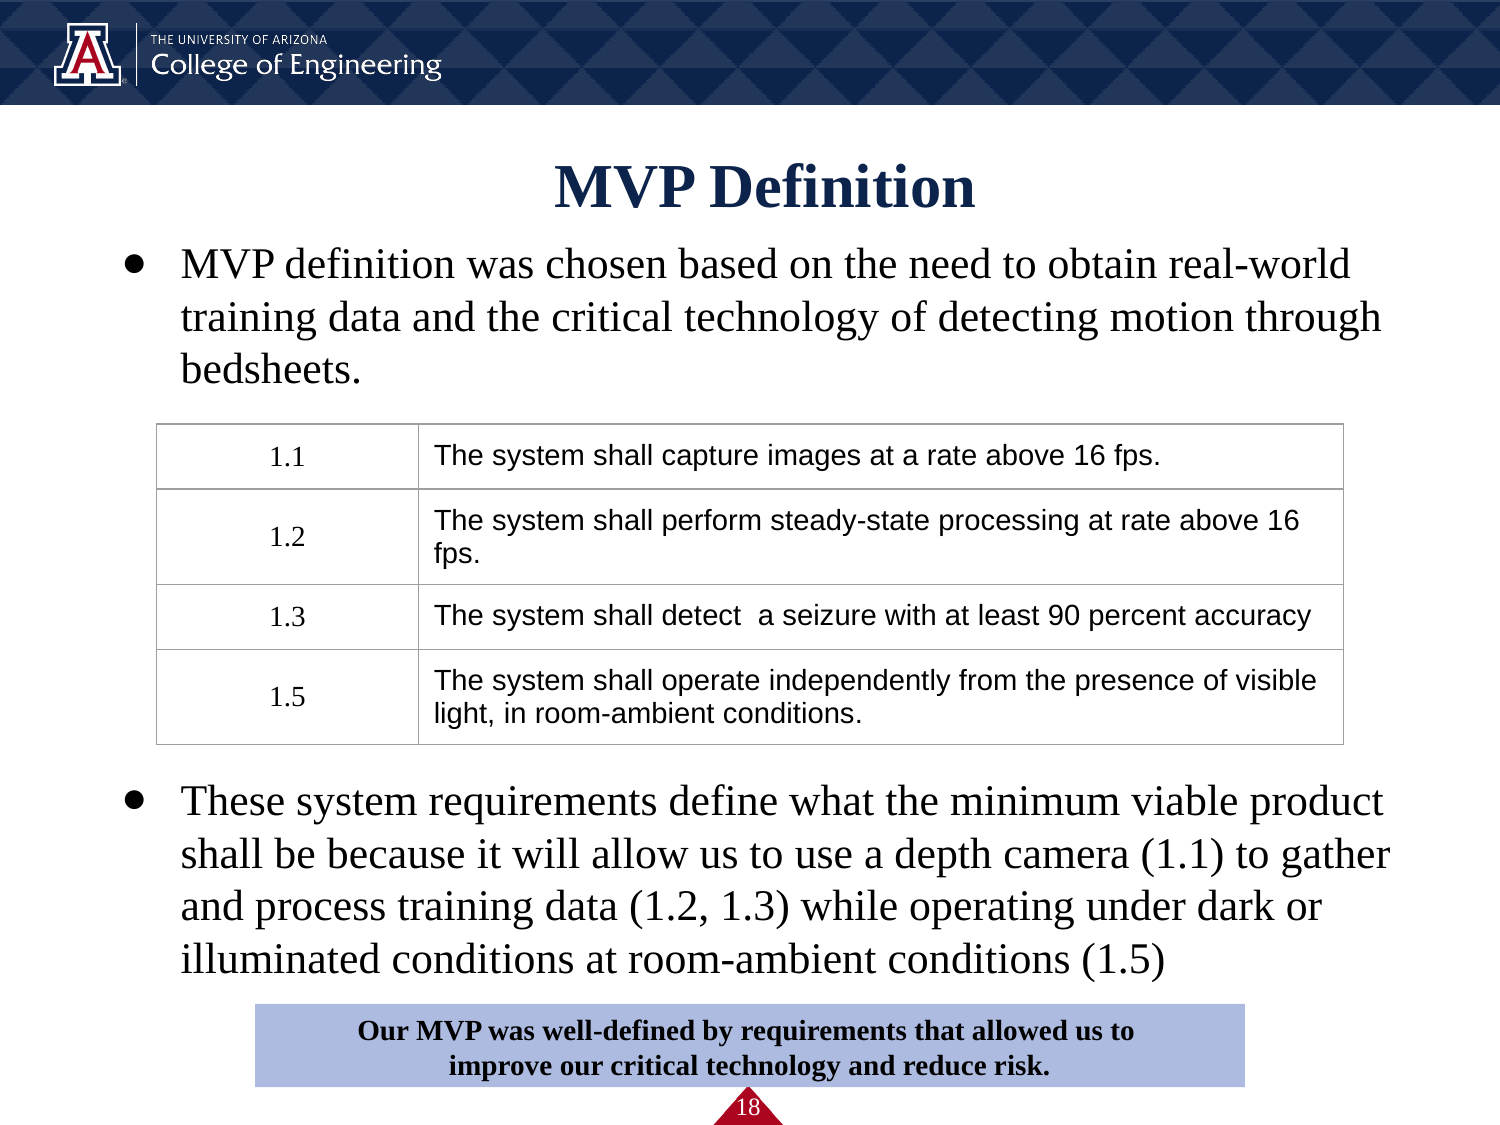

# MVP Definition
MVP definition was chosen based on the need to obtain real-world training data and the critical technology of detecting motion through bedsheets.

These system requirements define what the minimum viable product shall be because it will allow us to use a depth camera (1.1) to gather and process training data (1.2, 1.3) while operating under dark or illuminated conditions at room-ambient conditions (1.5)
| 1.1 | The system shall capture images at a rate above 16 fps. |
| --- | --- |
| 1.2 | The system shall perform steady-state processing at rate above 16 fps. |
| 1.3 | The system shall detect a seizure with at least 90 percent accuracy |
| 1.5 | The system shall operate independently from the presence of visible light, in room-ambient conditions. |
Our MVP was well-defined by requirements that allowed us to
improve our critical technology and reduce risk.
18